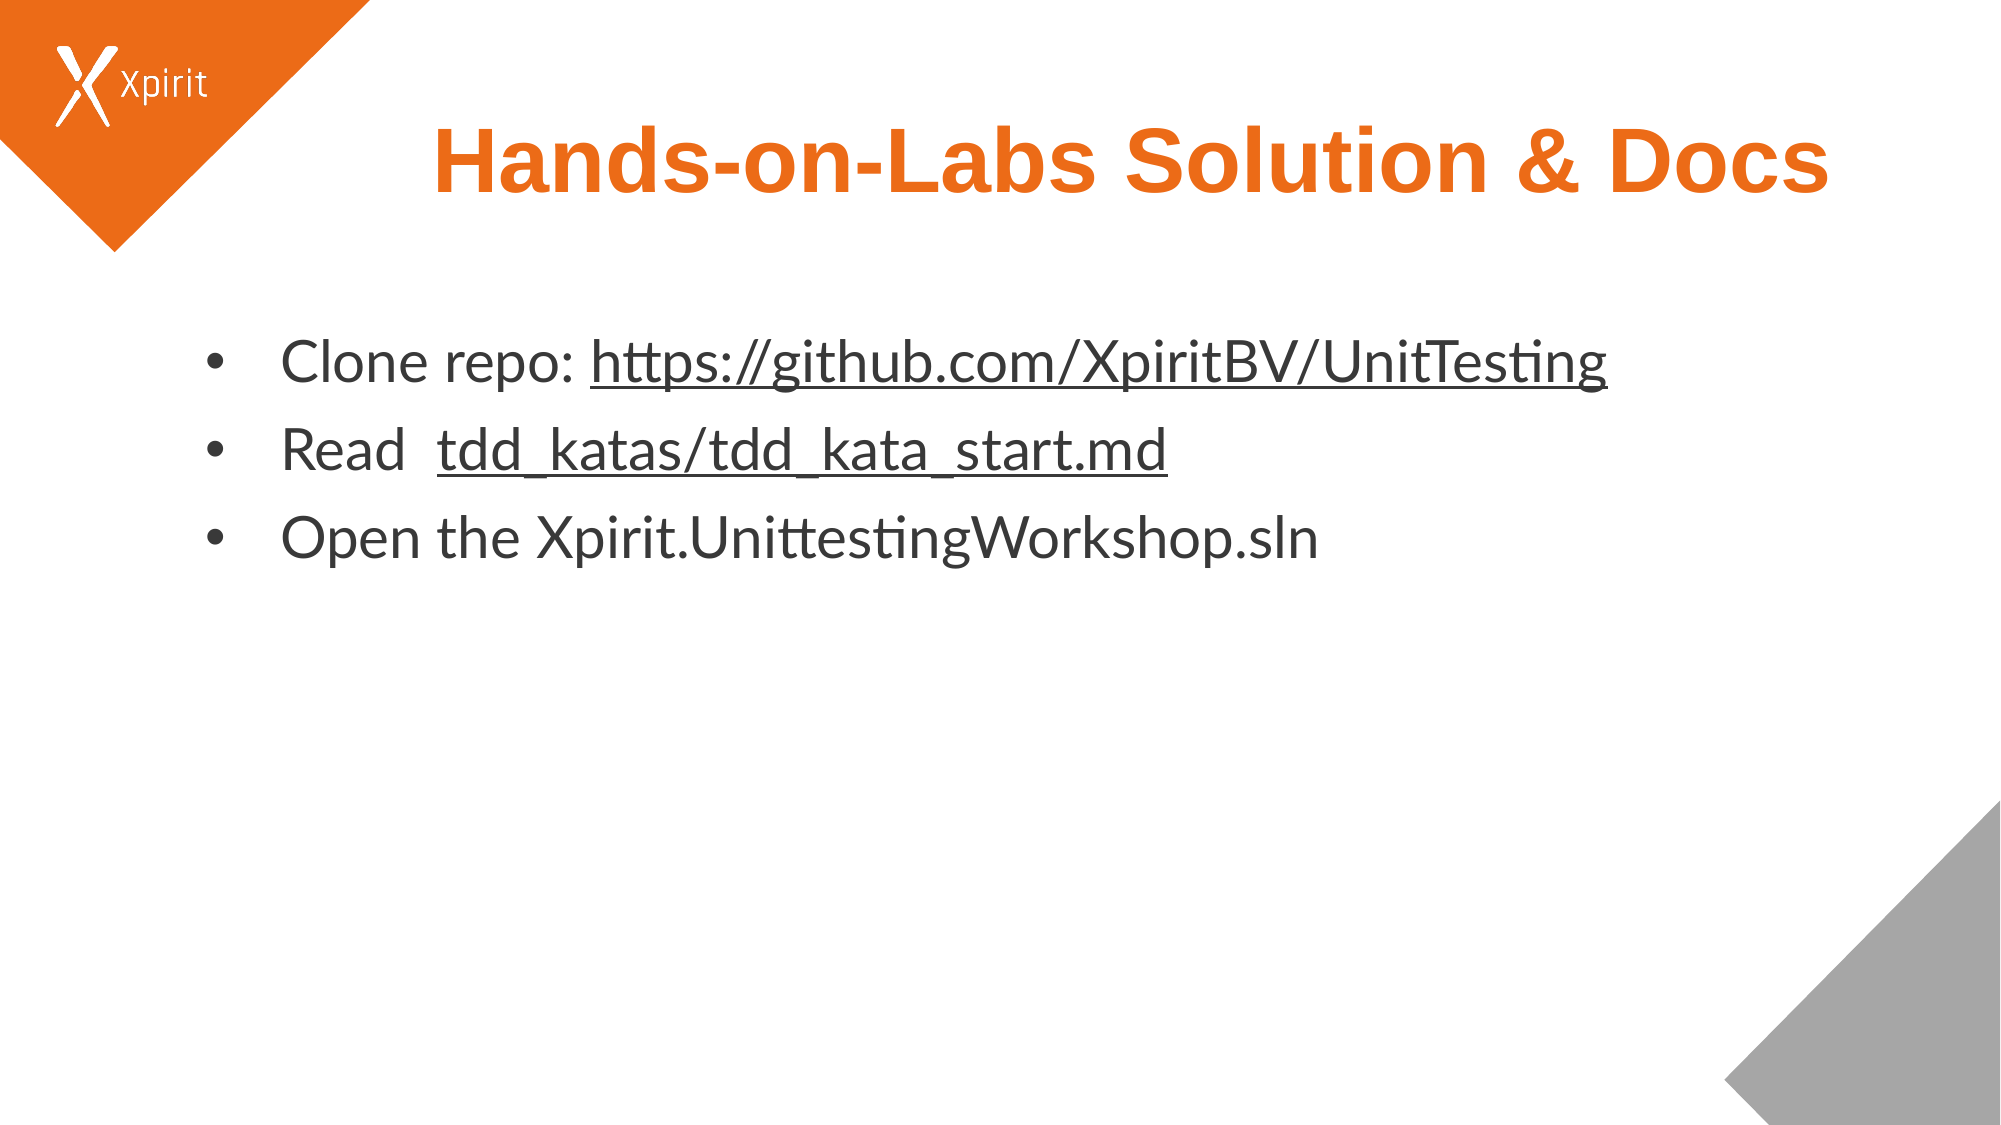

# Hands-on-Labs Solution & Docs
Clone repo: https://github.com/XpiritBV/UnitTesting
Read  tdd_katas/tdd_kata_start.md
Open the Xpirit.UnittestingWorkshop.sln
27